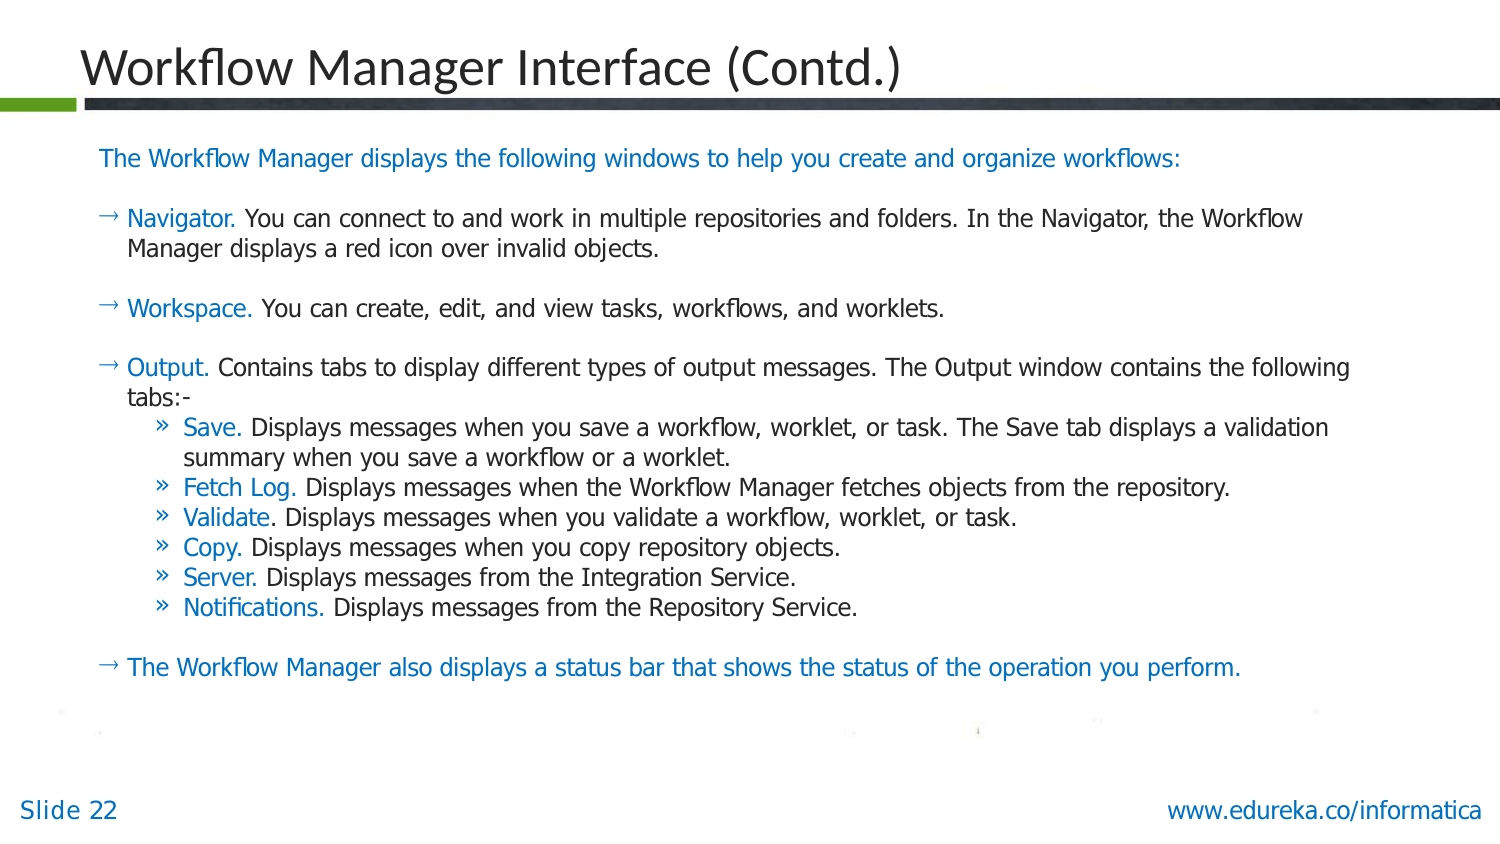

Workflow Manager Interface (Contd.)
The Workflow Manager displays the following windows to help you create and organize workflows:

Navigator. You can connect to and work in multiple repositories and folders. In the Navigator, the Workflow Manager displays a red icon over invalid objects.

Workspace. You can create, edit, and view tasks, workflows, and worklets.

Output. Contains tabs to display different types of output messages. The Output window contains the following tabs:-
Save. Displays messages when you save a workflow, worklet, or task. The Save tab displays a validation summary when you save a workflow or a worklet.
Fetch Log. Displays messages when the Workflow Manager fetches objects from the repository.
Validate. Displays messages when you validate a workflow, worklet, or task.
Copy. Displays messages when you copy repository objects.
Server. Displays messages from the Integration Service.
Notifications. Displays messages from the Repository Service.

The Workflow Manager also displays a status bar that shows the status of the operation you perform.